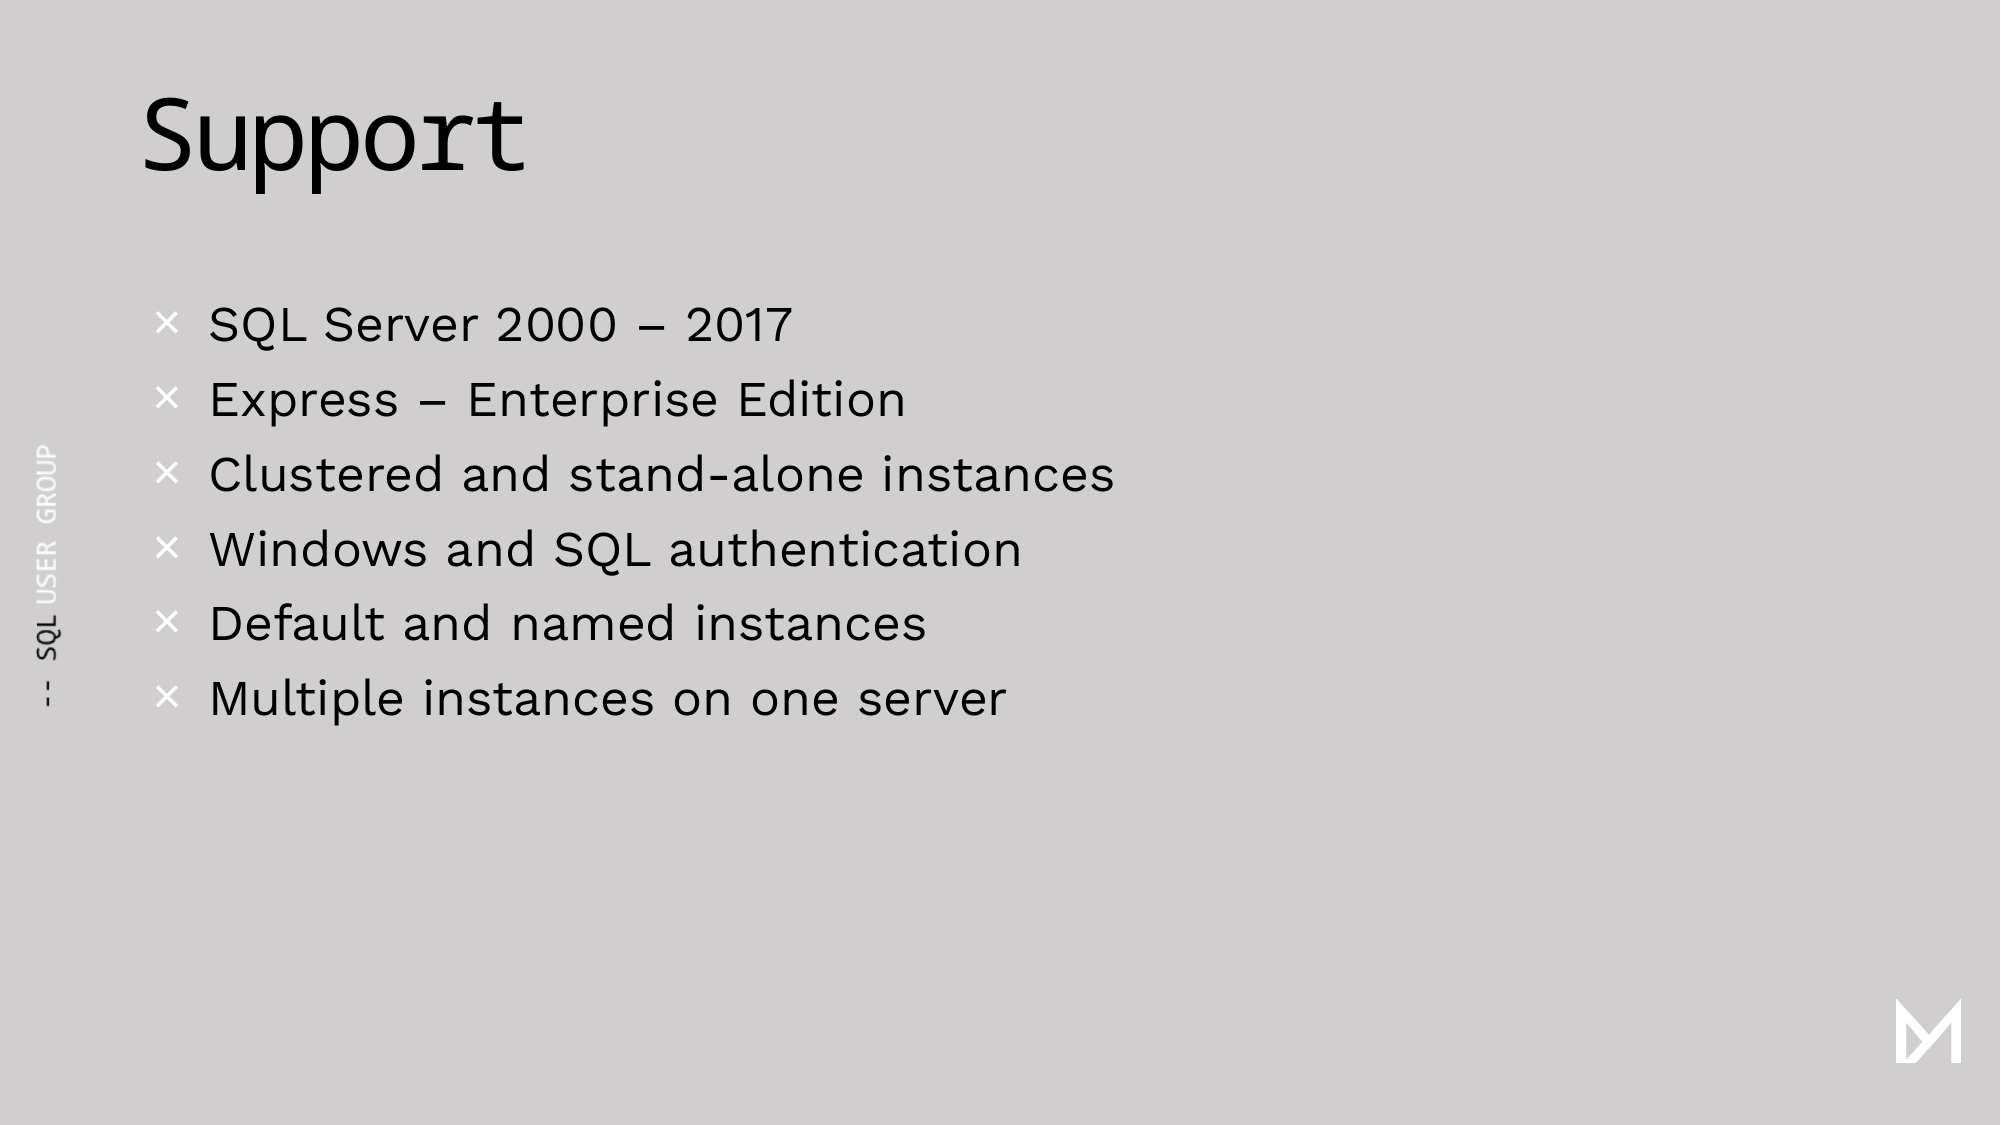

# Support
SQL Server 2000 – 2017
Express – Enterprise Edition
Clustered and stand-alone instances
Windows and SQL authentication
Default and named instances
Multiple instances on one server